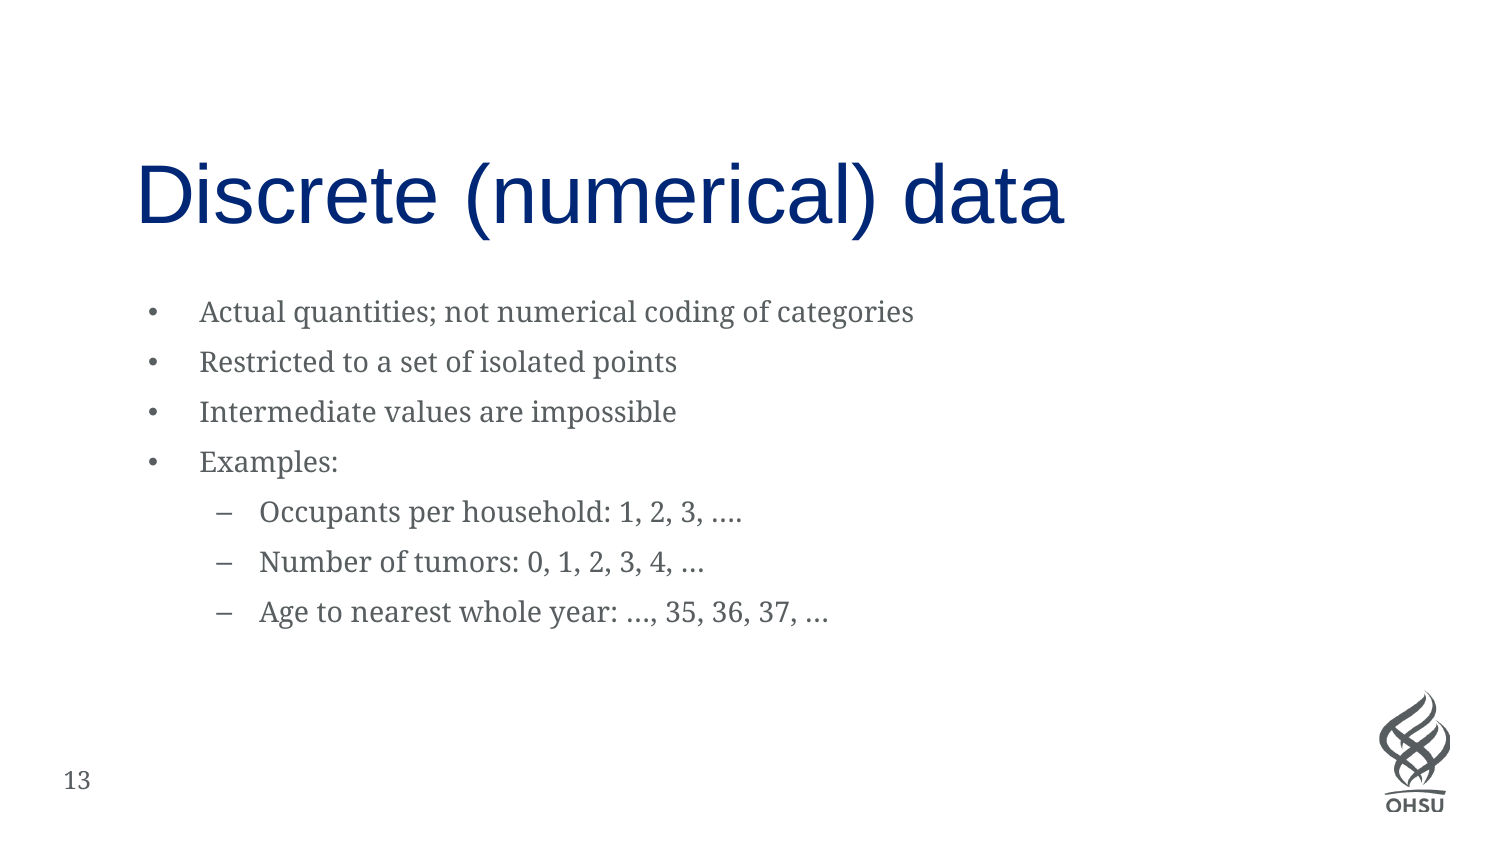

# Discrete (numerical) data
Actual quantities; not numerical coding of categories
Restricted to a set of isolated points
Intermediate values are impossible
Examples:
Occupants per household: 1, 2, 3, ….
Number of tumors: 0, 1, 2, 3, 4, …
Age to nearest whole year: …, 35, 36, 37, …